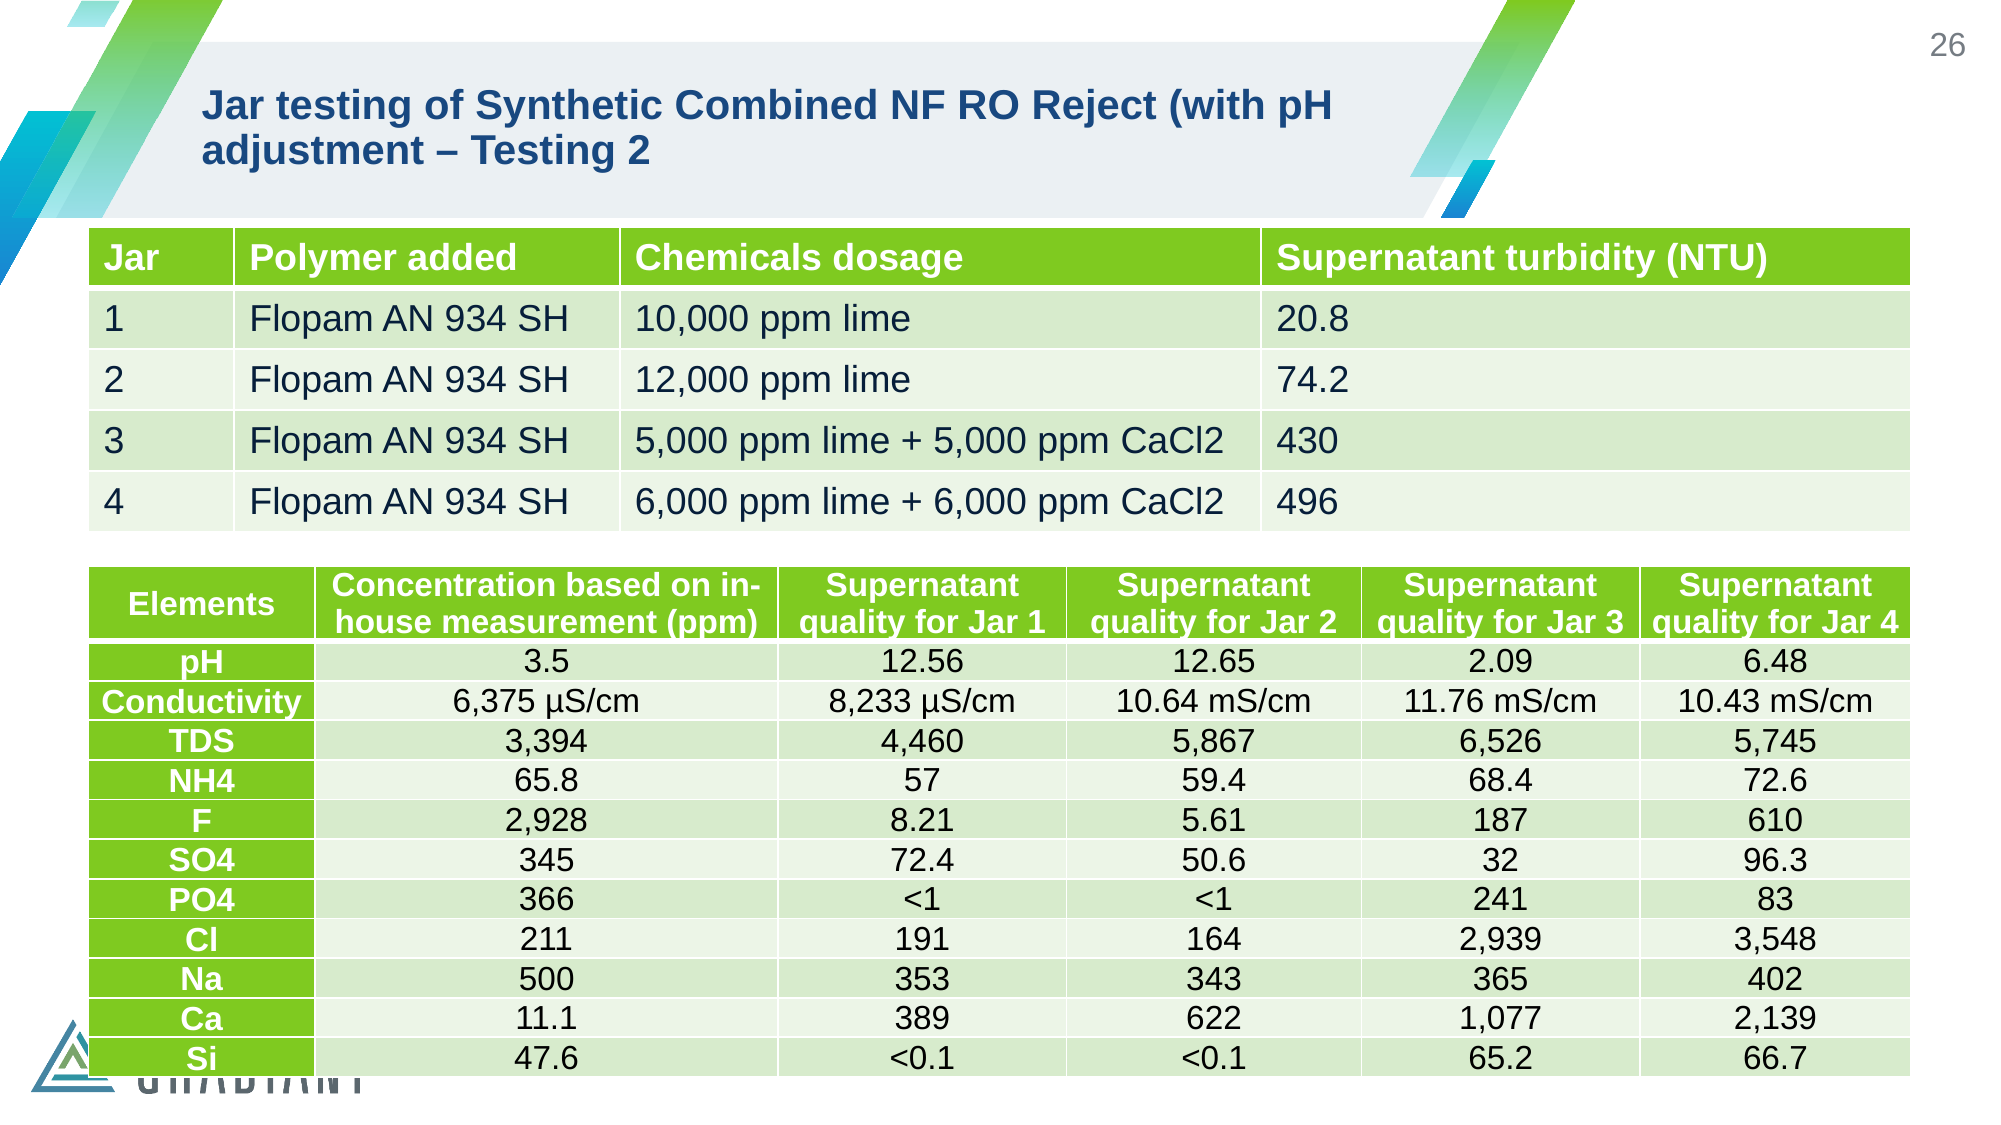

26
# Jar testing of Synthetic Combined NF RO Reject (with pH adjustment – Testing 2
| Jar | Polymer added | Chemicals dosage | Supernatant turbidity (NTU) |
| --- | --- | --- | --- |
| 1 | Flopam AN 934 SH | 10,000 ppm lime | 20.8 |
| 2 | Flopam AN 934 SH | 12,000 ppm lime | 74.2 |
| 3 | Flopam AN 934 SH | 5,000 ppm lime + 5,000 ppm CaCl2 | 430 |
| 4 | Flopam AN 934 SH | 6,000 ppm lime + 6,000 ppm CaCl2 | 496 |
| Elements | Concentration based on in-house measurement (ppm) | Supernatant quality for Jar 1 | Supernatant quality for Jar 2 | Supernatant quality for Jar 3 | Supernatant quality for Jar 4 |
| --- | --- | --- | --- | --- | --- |
| pH | 3.5 | 12.56 | 12.65 | 2.09 | 6.48 |
| Conductivity | 6,375 µS/cm | 8,233 µS/cm | 10.64 mS/cm | 11.76 mS/cm | 10.43 mS/cm |
| TDS | 3,394 | 4,460 | 5,867 | 6,526 | 5,745 |
| NH4 | 65.8 | 57 | 59.4 | 68.4 | 72.6 |
| F | 2,928 | 8.21 | 5.61 | 187 | 610 |
| SO4 | 345 | 72.4 | 50.6 | 32 | 96.3 |
| PO4 | 366 | <1 | <1 | 241 | 83 |
| Cl | 211 | 191 | 164 | 2,939 | 3,548 |
| Na | 500 | 353 | 343 | 365 | 402 |
| Ca | 11.1 | 389 | 622 | 1,077 | 2,139 |
| Si | 47.6 | <0.1 | <0.1 | 65.2 | 66.7 |